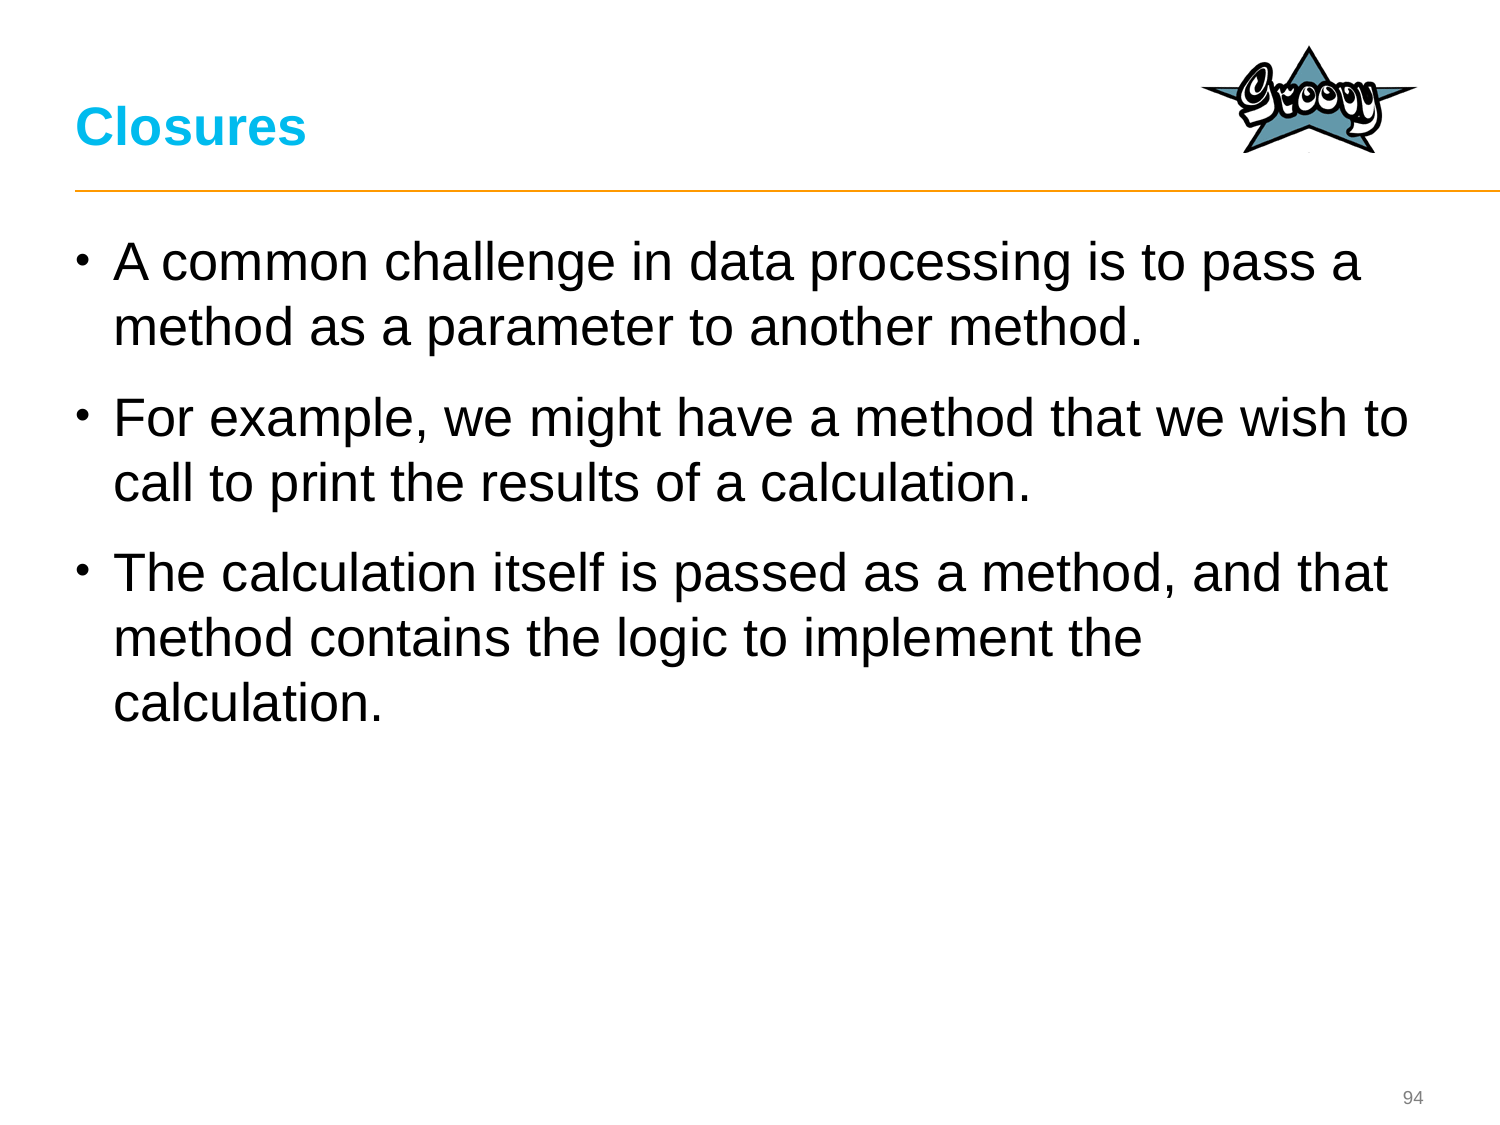

# Closures
A common challenge in data processing is to pass a method as a parameter to another method.
For example, we might have a method that we wish to call to print the results of a calculation.
The calculation itself is passed as a method, and that method contains the logic to implement the calculation.